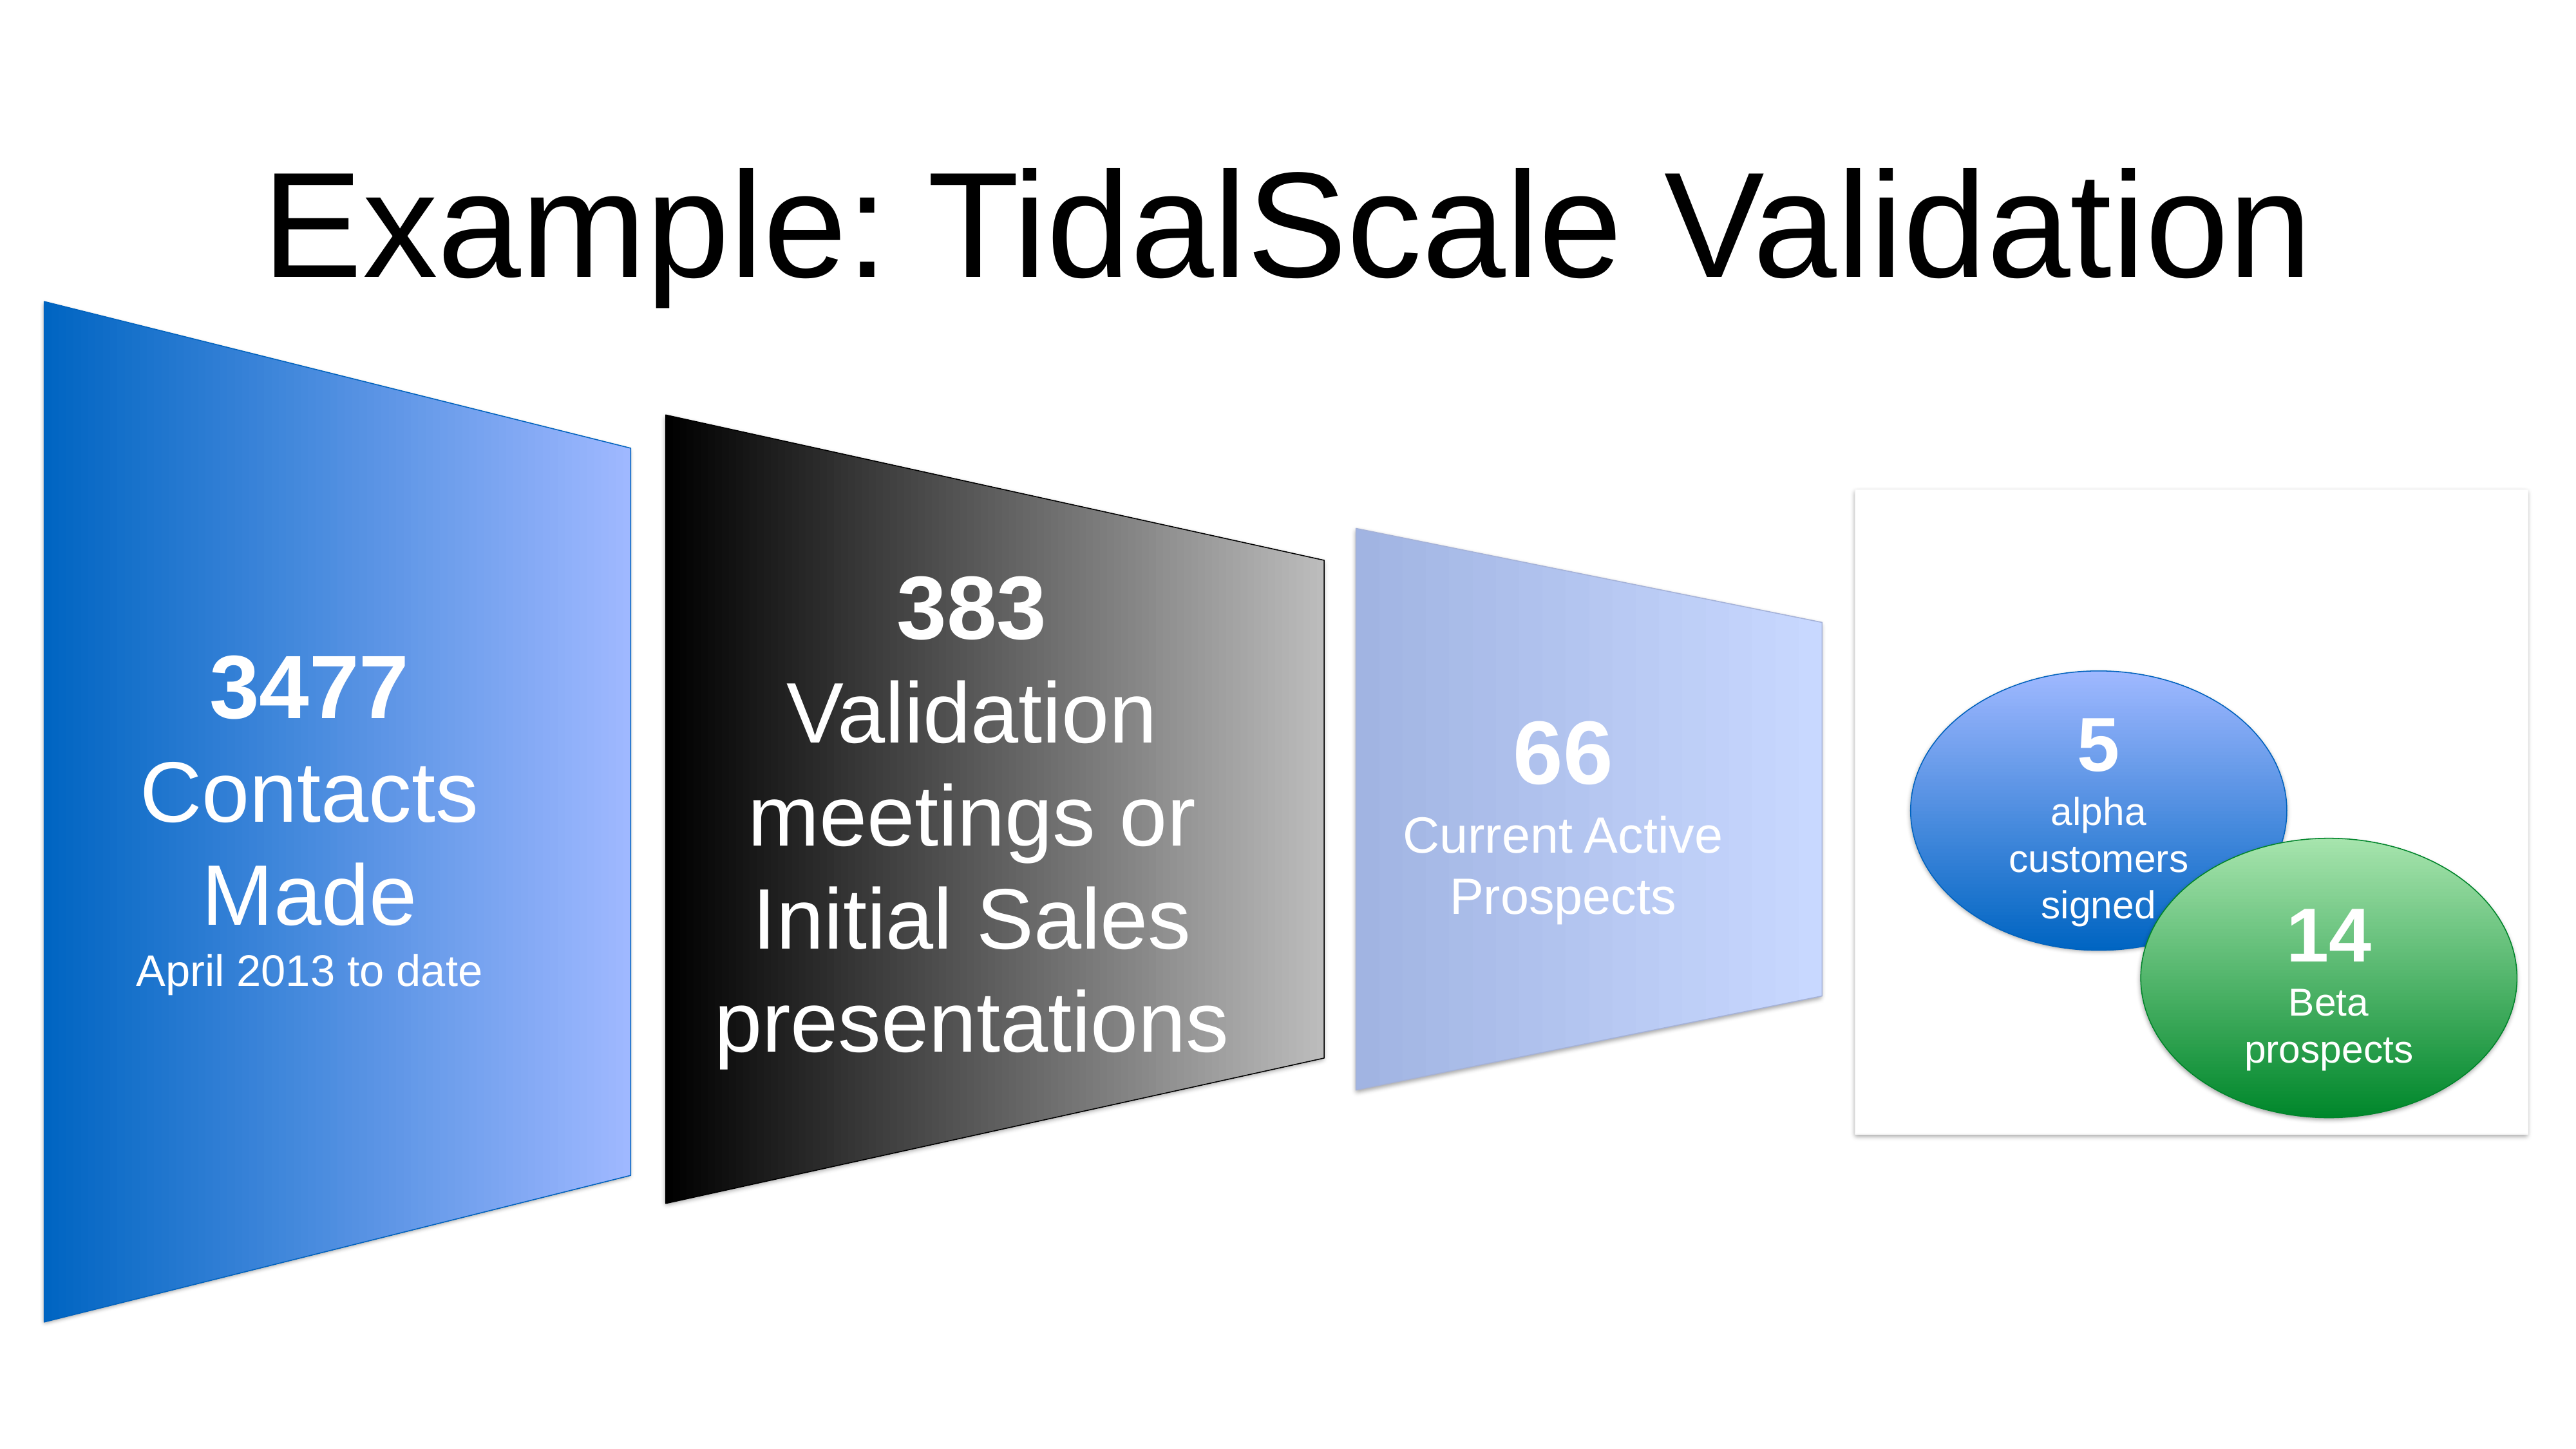

# Example: TidalScale Validation
383
Validation meetings or
Initial Sales presentations
19
Sales Opportunities
3477
Contacts Made
April 2013 to date
66
Current Active Prospects
5
alpha customers signed
14
Beta
prospects